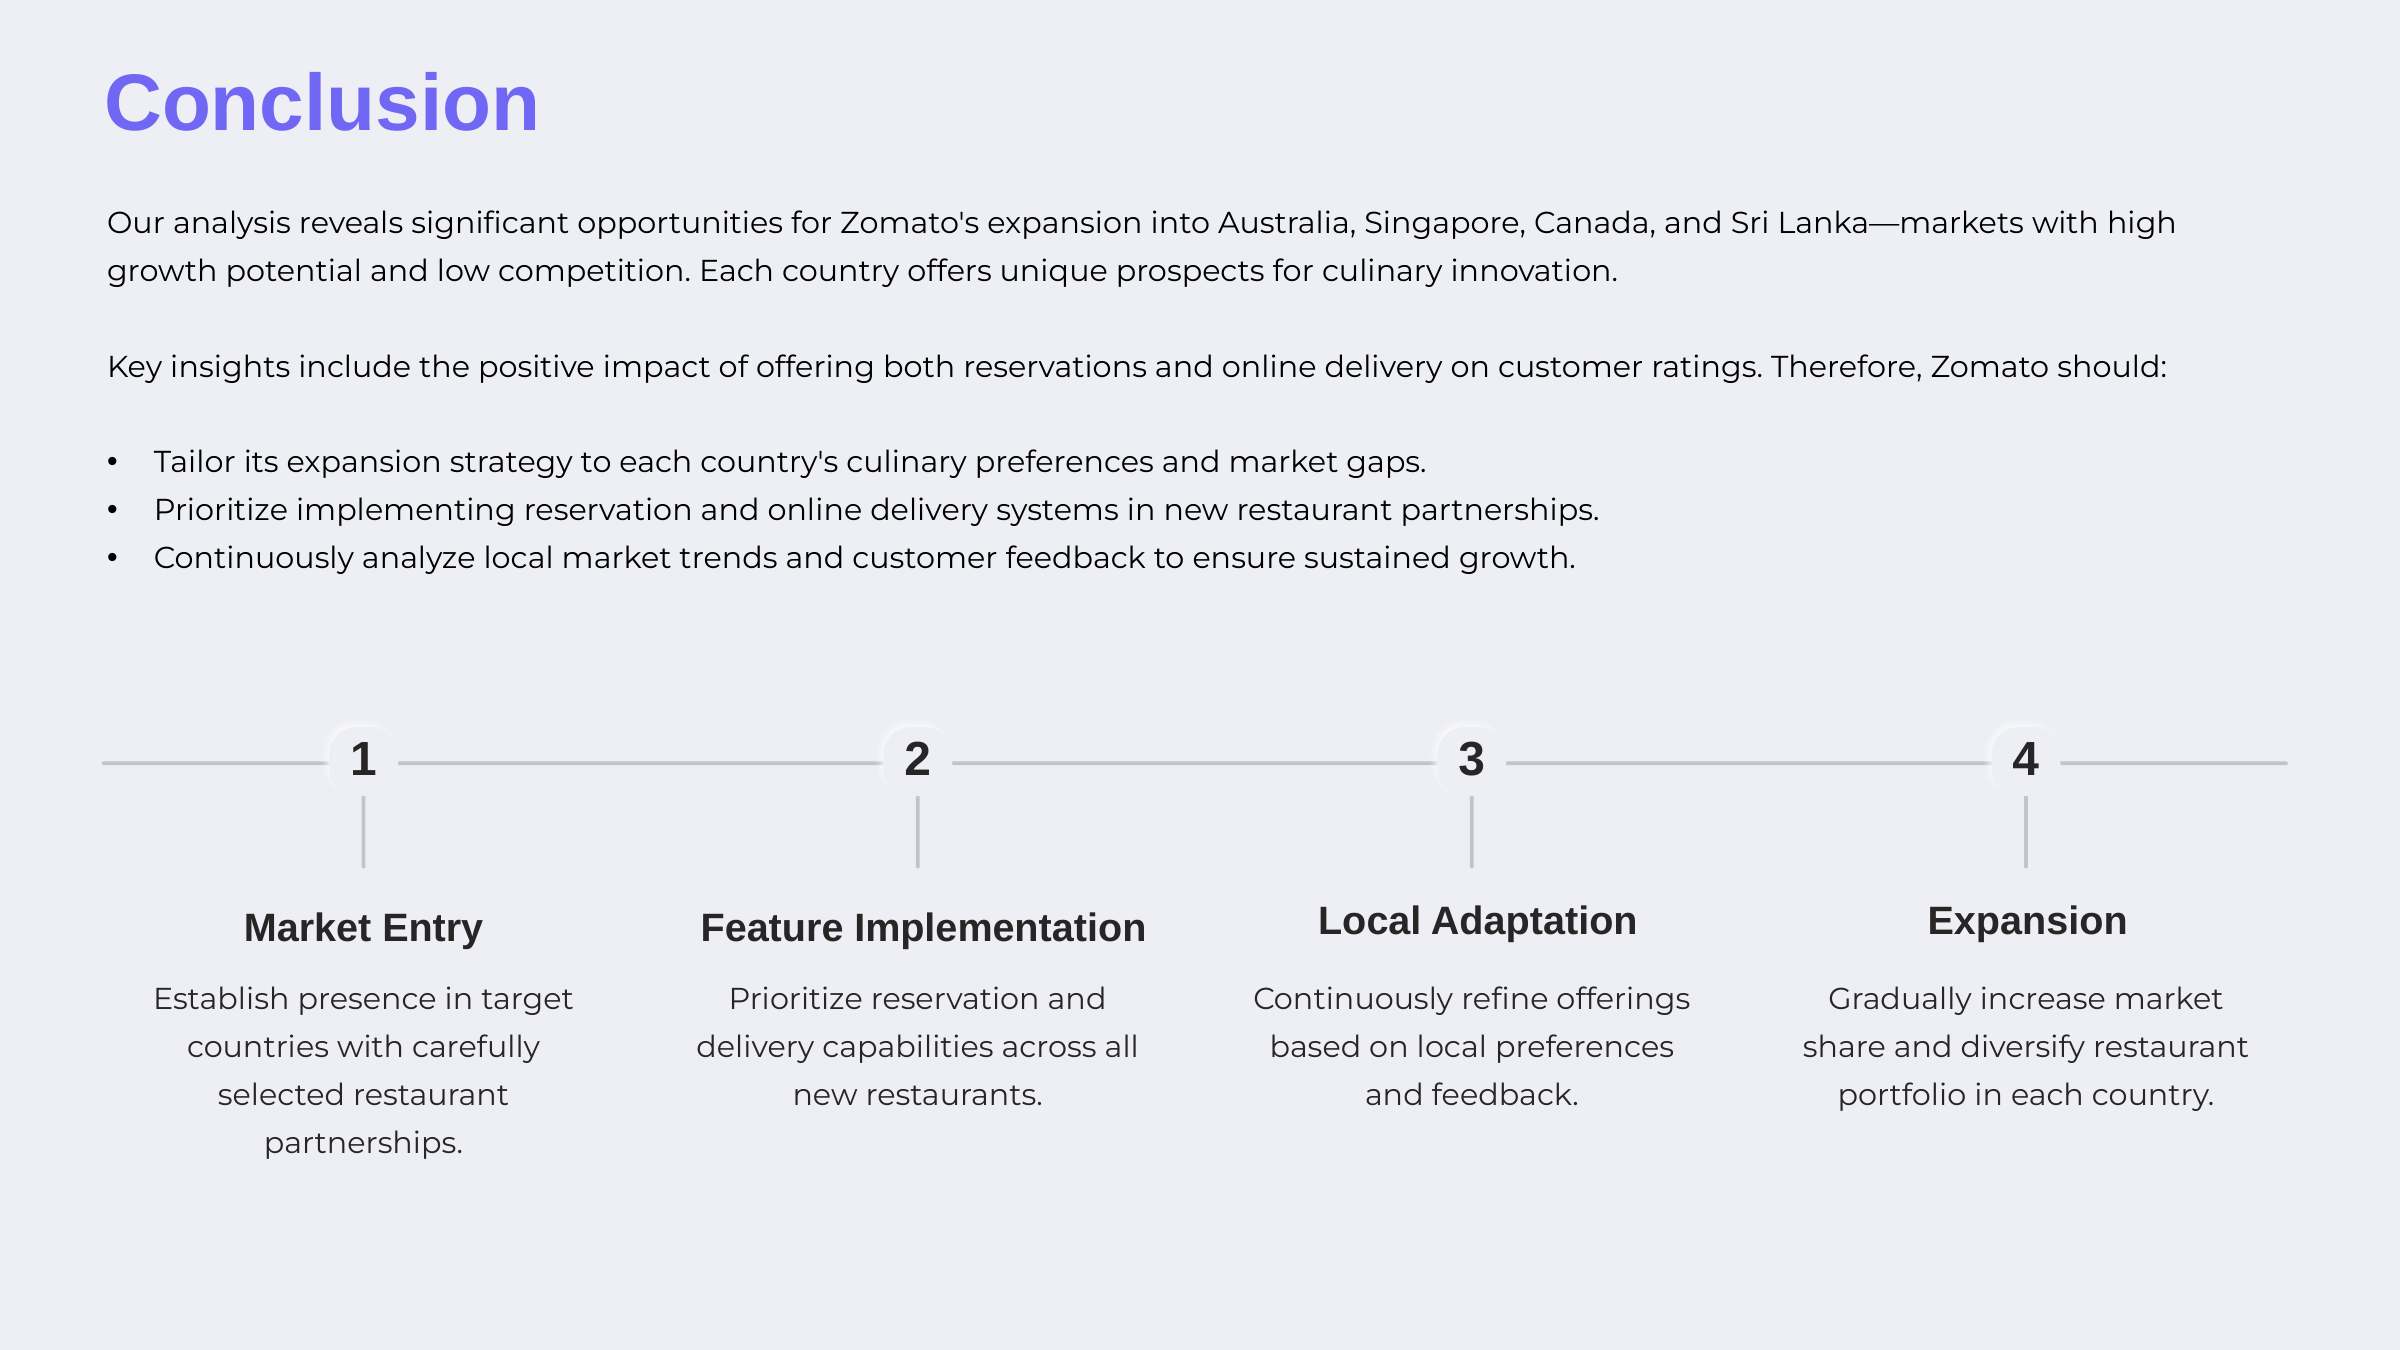

Conclusion
Our analysis reveals significant opportunities for Zomato's expansion into Australia, Singapore, Canada, and Sri Lanka—markets with high growth potential and low competition. Each country offers unique prospects for culinary innovation.

Key insights include the positive impact of offering both reservations and online delivery on customer ratings. Therefore, Zomato should:

Tailor its expansion strategy to each country's culinary preferences and market gaps.
Prioritize implementing reservation and online delivery systems in new restaurant partnerships.
Continuously analyze local market trends and customer feedback to ensure sustained growth.

1
2
3
4

Local Adaptation
Expansion
Market Entry
Feature Implementation
Establish presence in target countries with carefully selected restaurant partnerships.
Prioritize reservation and delivery capabilities across all new restaurants.
Continuously refine offerings based on local preferences and feedback.
Gradually increase market share and diversify restaurant portfolio in each country.